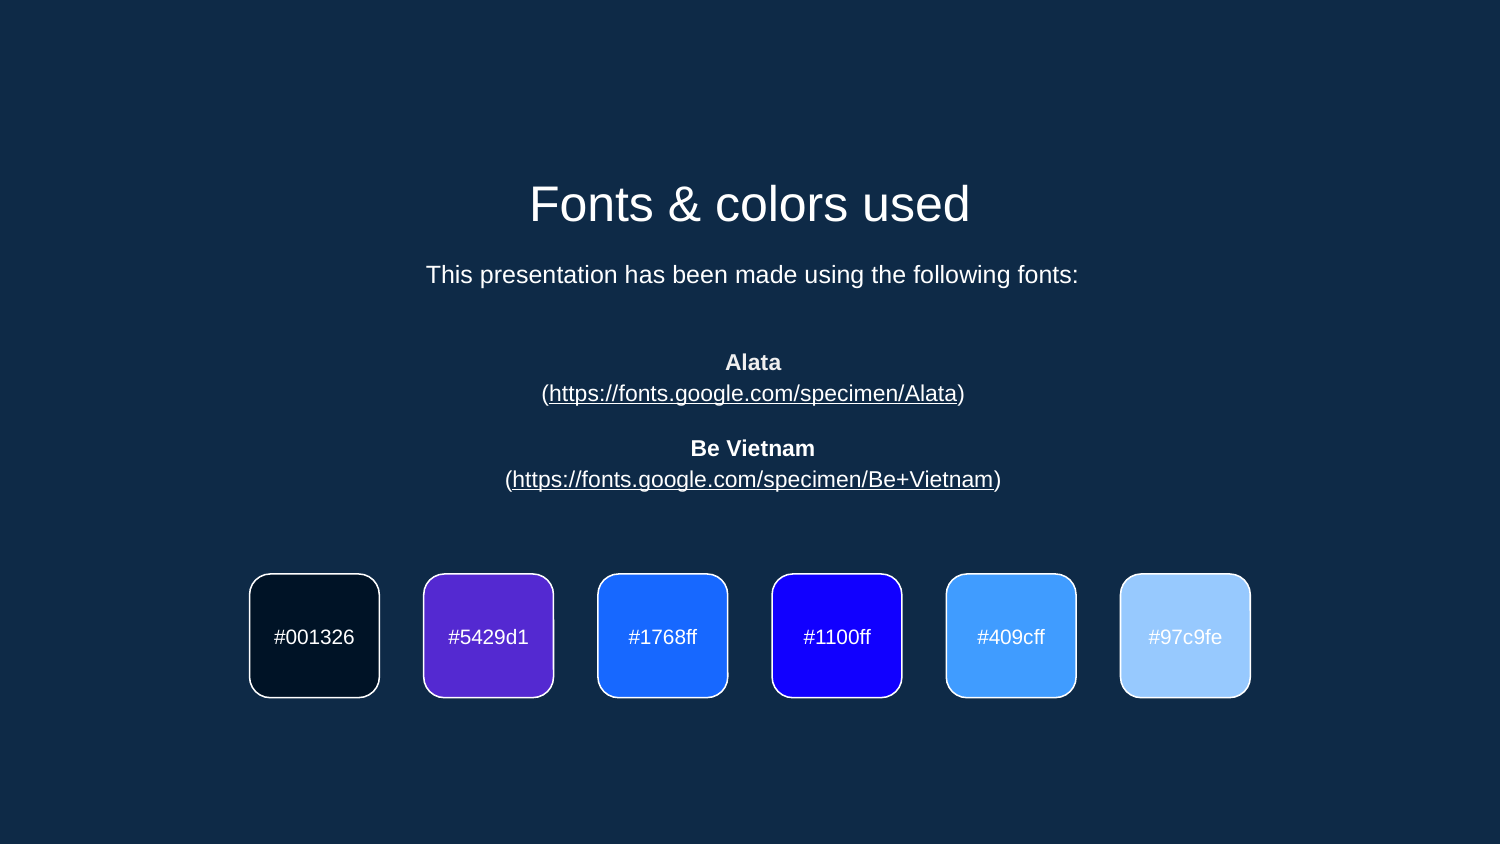

Fonts & colors used
This presentation has been made using the following fonts:

Alata
(https://fonts.google.com/specimen/Alata)

Be Vietnam
(https://fonts.google.com/specimen/Be+Vietnam)

#001326
#5429d1
#1768ff
#1100ff

#409cff

#97c9fe